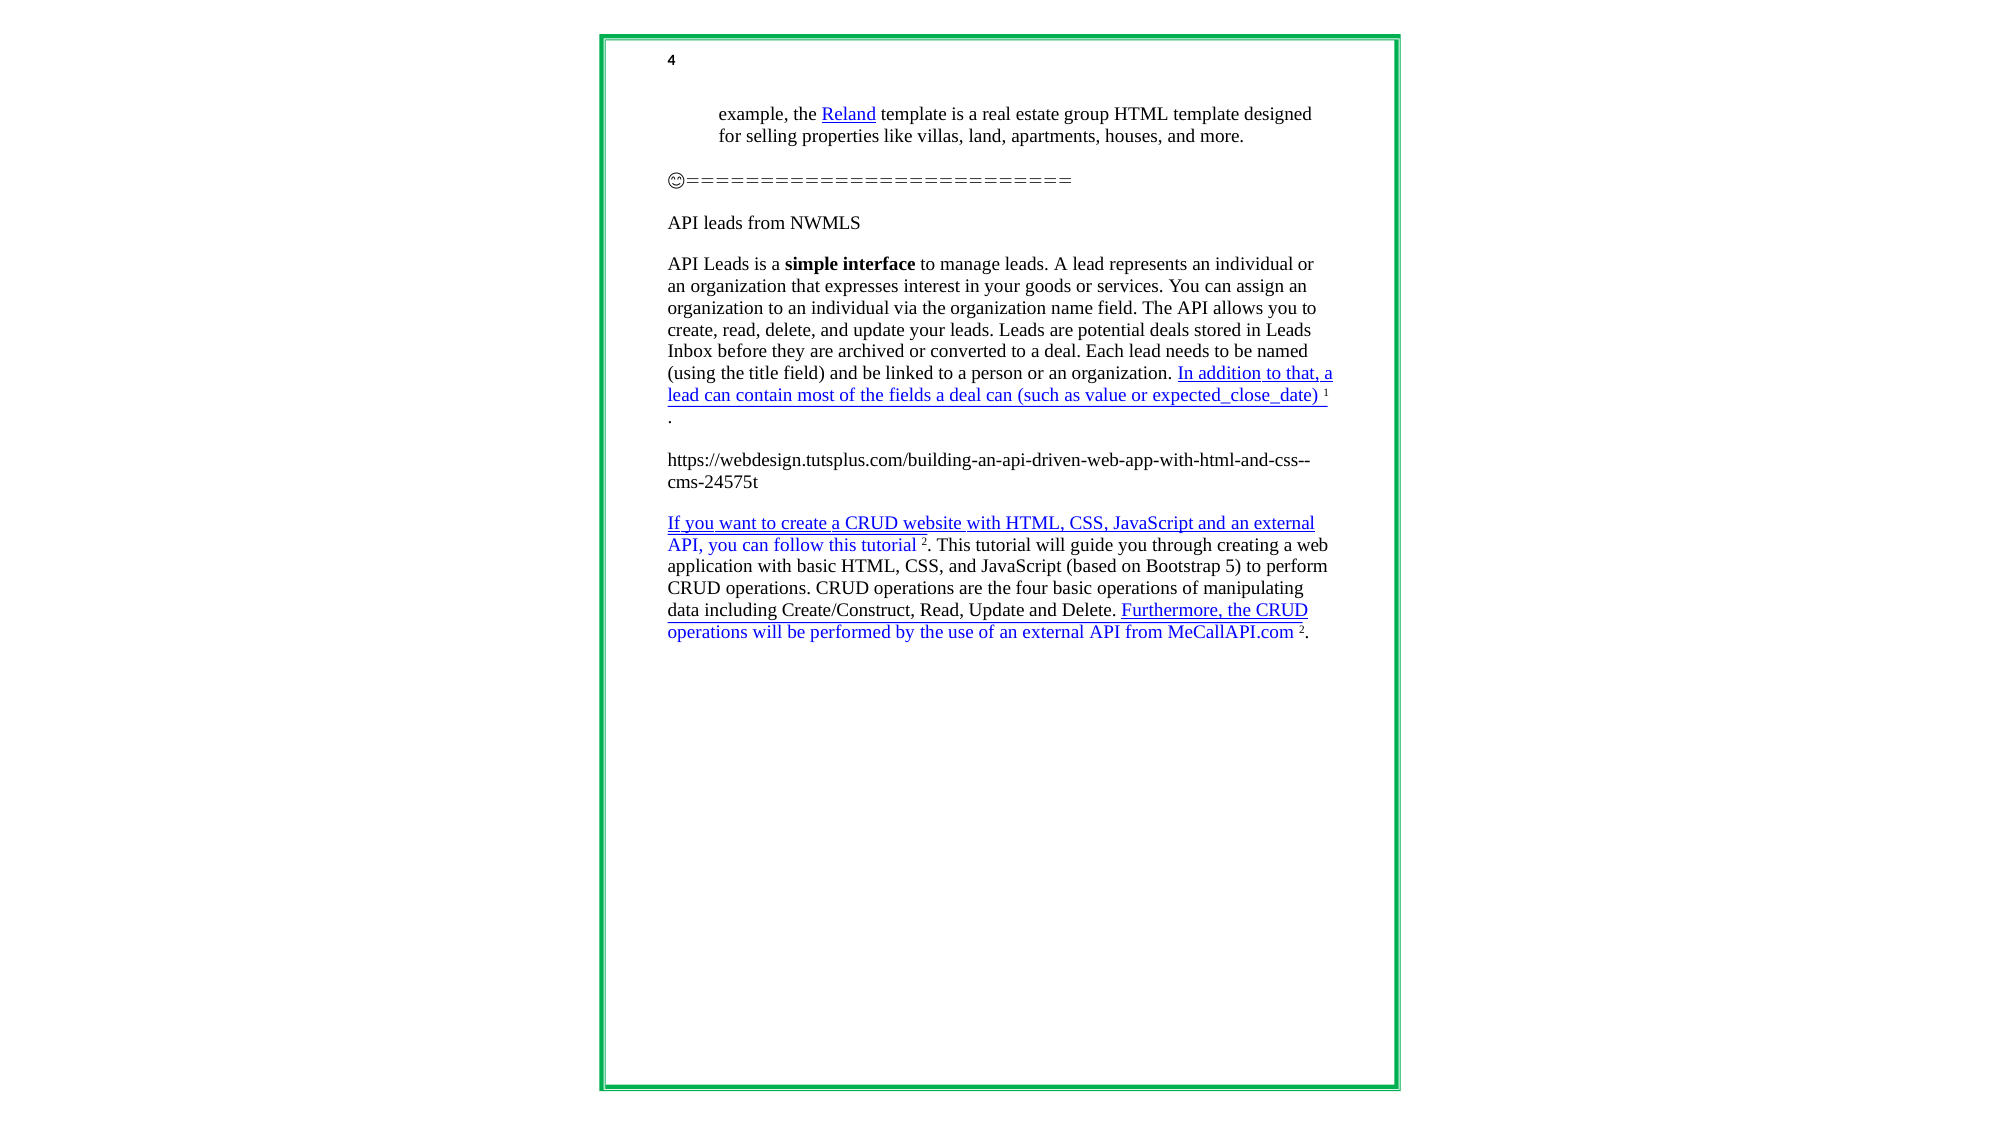

4

example, the Reland template is a real estate group HTML template designed for selling properties like villas, land, apartments, houses, and more.
😊==========================
API leads from NWMLS
API Leads is a simple interface to manage leads. A lead represents an individual or an organization that expresses interest in your goods or services. You can assign an organization to an individual via the organization name field. The API allows you to create, read, delete, and update your leads. Leads are potential deals stored in Leads Inbox before they are archived or converted to a deal. Each lead needs to be named (using the title field) and be linked to a person or an organization. In addition to that, a lead can contain most of the fields a deal can (such as value or expected_close_date) 1.
https://webdesign.tutsplus.com/building-an-api-driven-web-app-with-html-and-css-- cms-24575t
If you want to create a CRUD website with HTML, CSS, JavaScript and an external API, you can follow this tutorial 2. This tutorial will guide you through creating a web application with basic HTML, CSS, and JavaScript (based on Bootstrap 5) to perform CRUD operations. CRUD operations are the four basic operations of manipulating data including Create/Construct, Read, Update and Delete. Furthermore, the CRUD operations will be performed by the use of an external API from MeCallAPI.com 2.

32